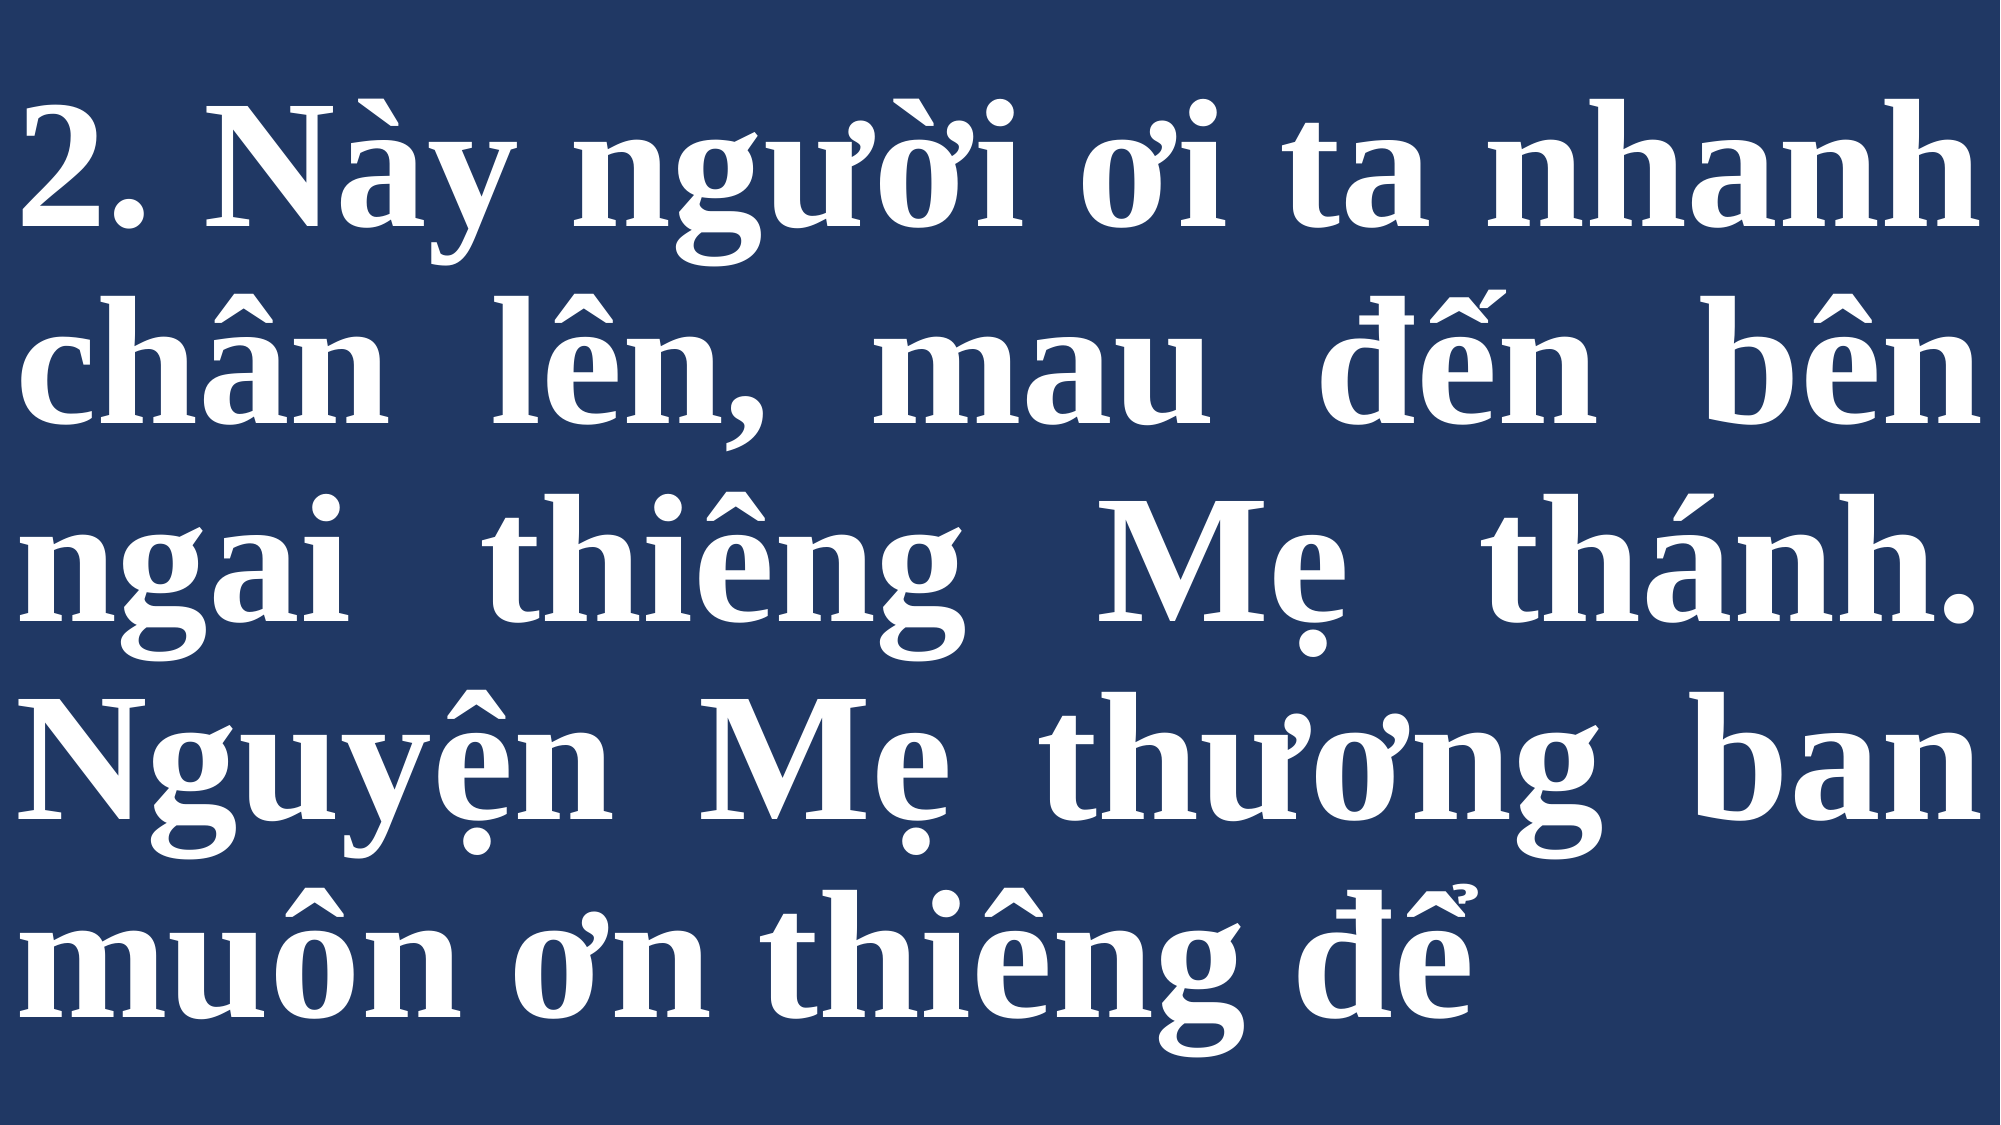

# 2. Này người ơi ta nhanh chân lên, mau đến bên ngai thiêng Mẹ thánh. Nguyện Mẹ thương ban muôn ơn thiêng để